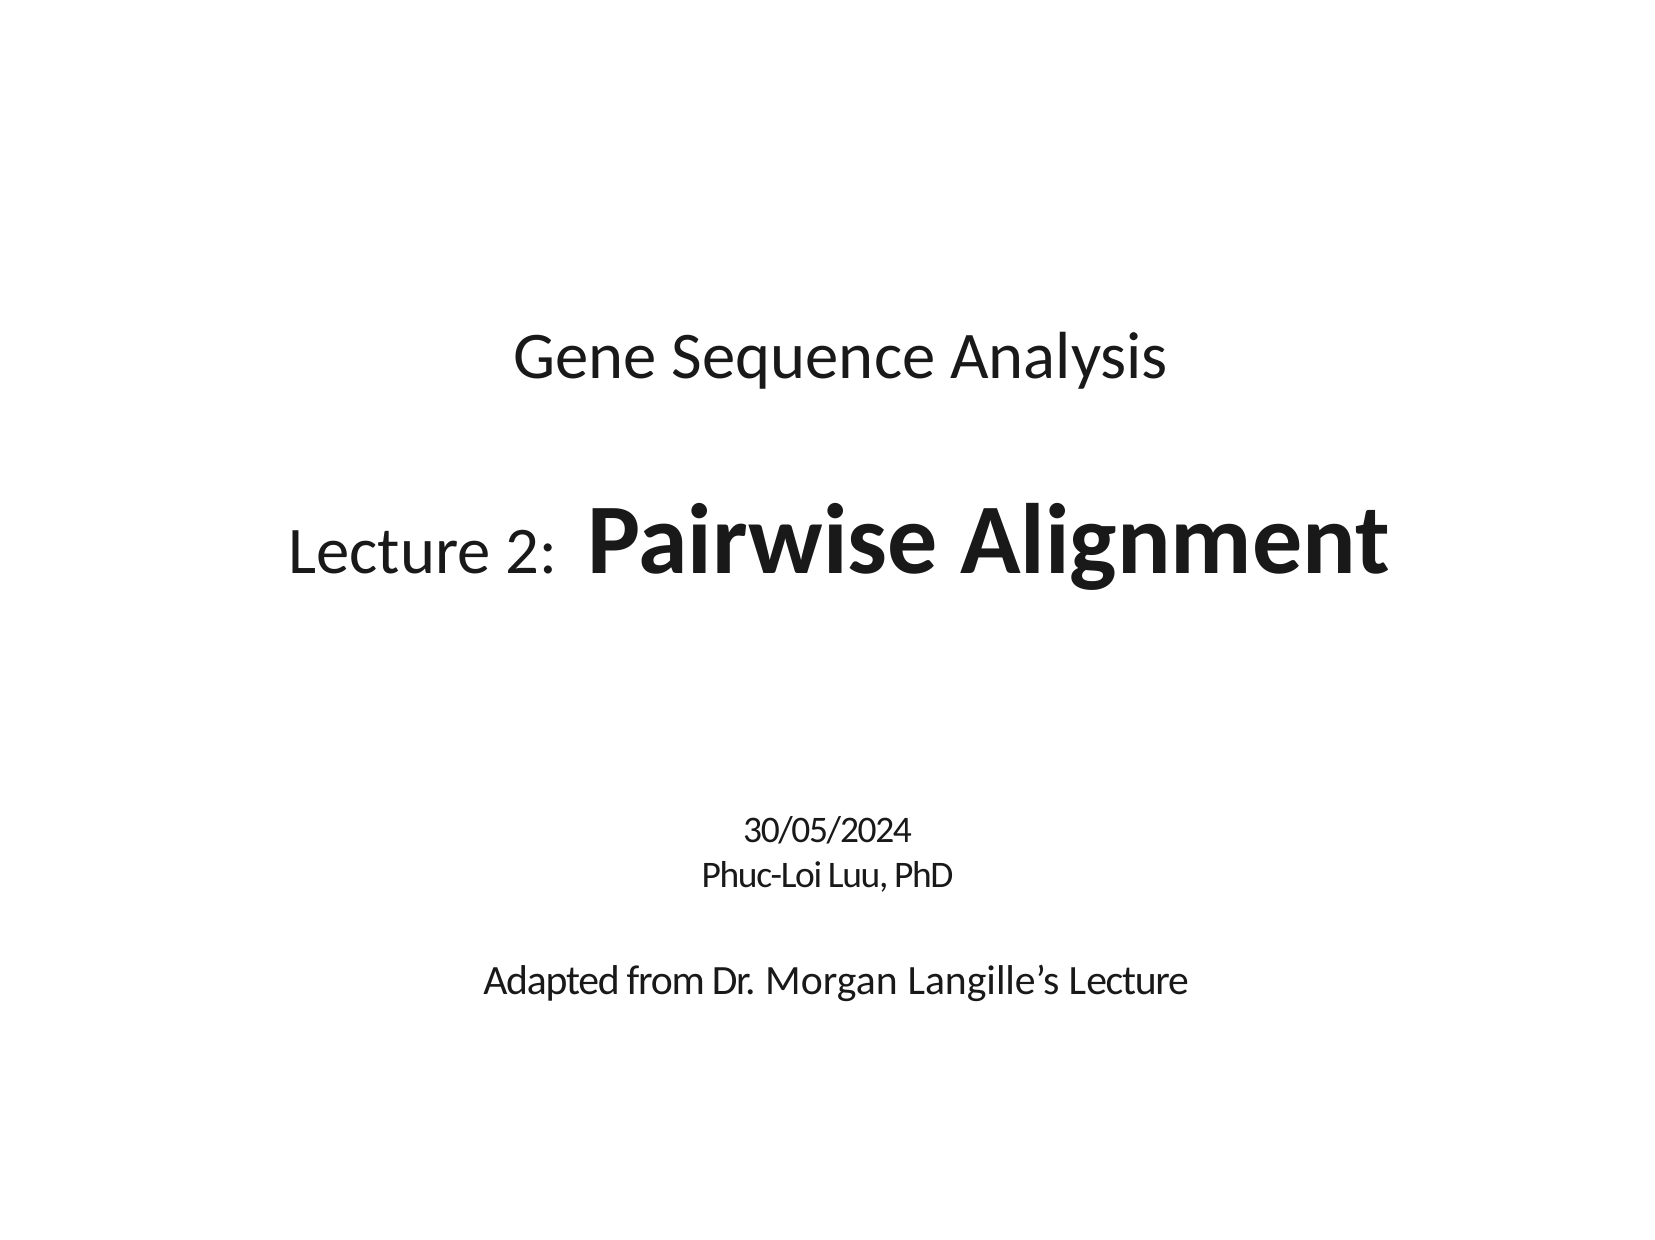

Gene Sequence Analysis

Lecture 2:  Pairwise Alignment

Adapted from Dr. Morgan Langille’s Lecture
30/05/2024
Phuc-Loi Luu, PhD